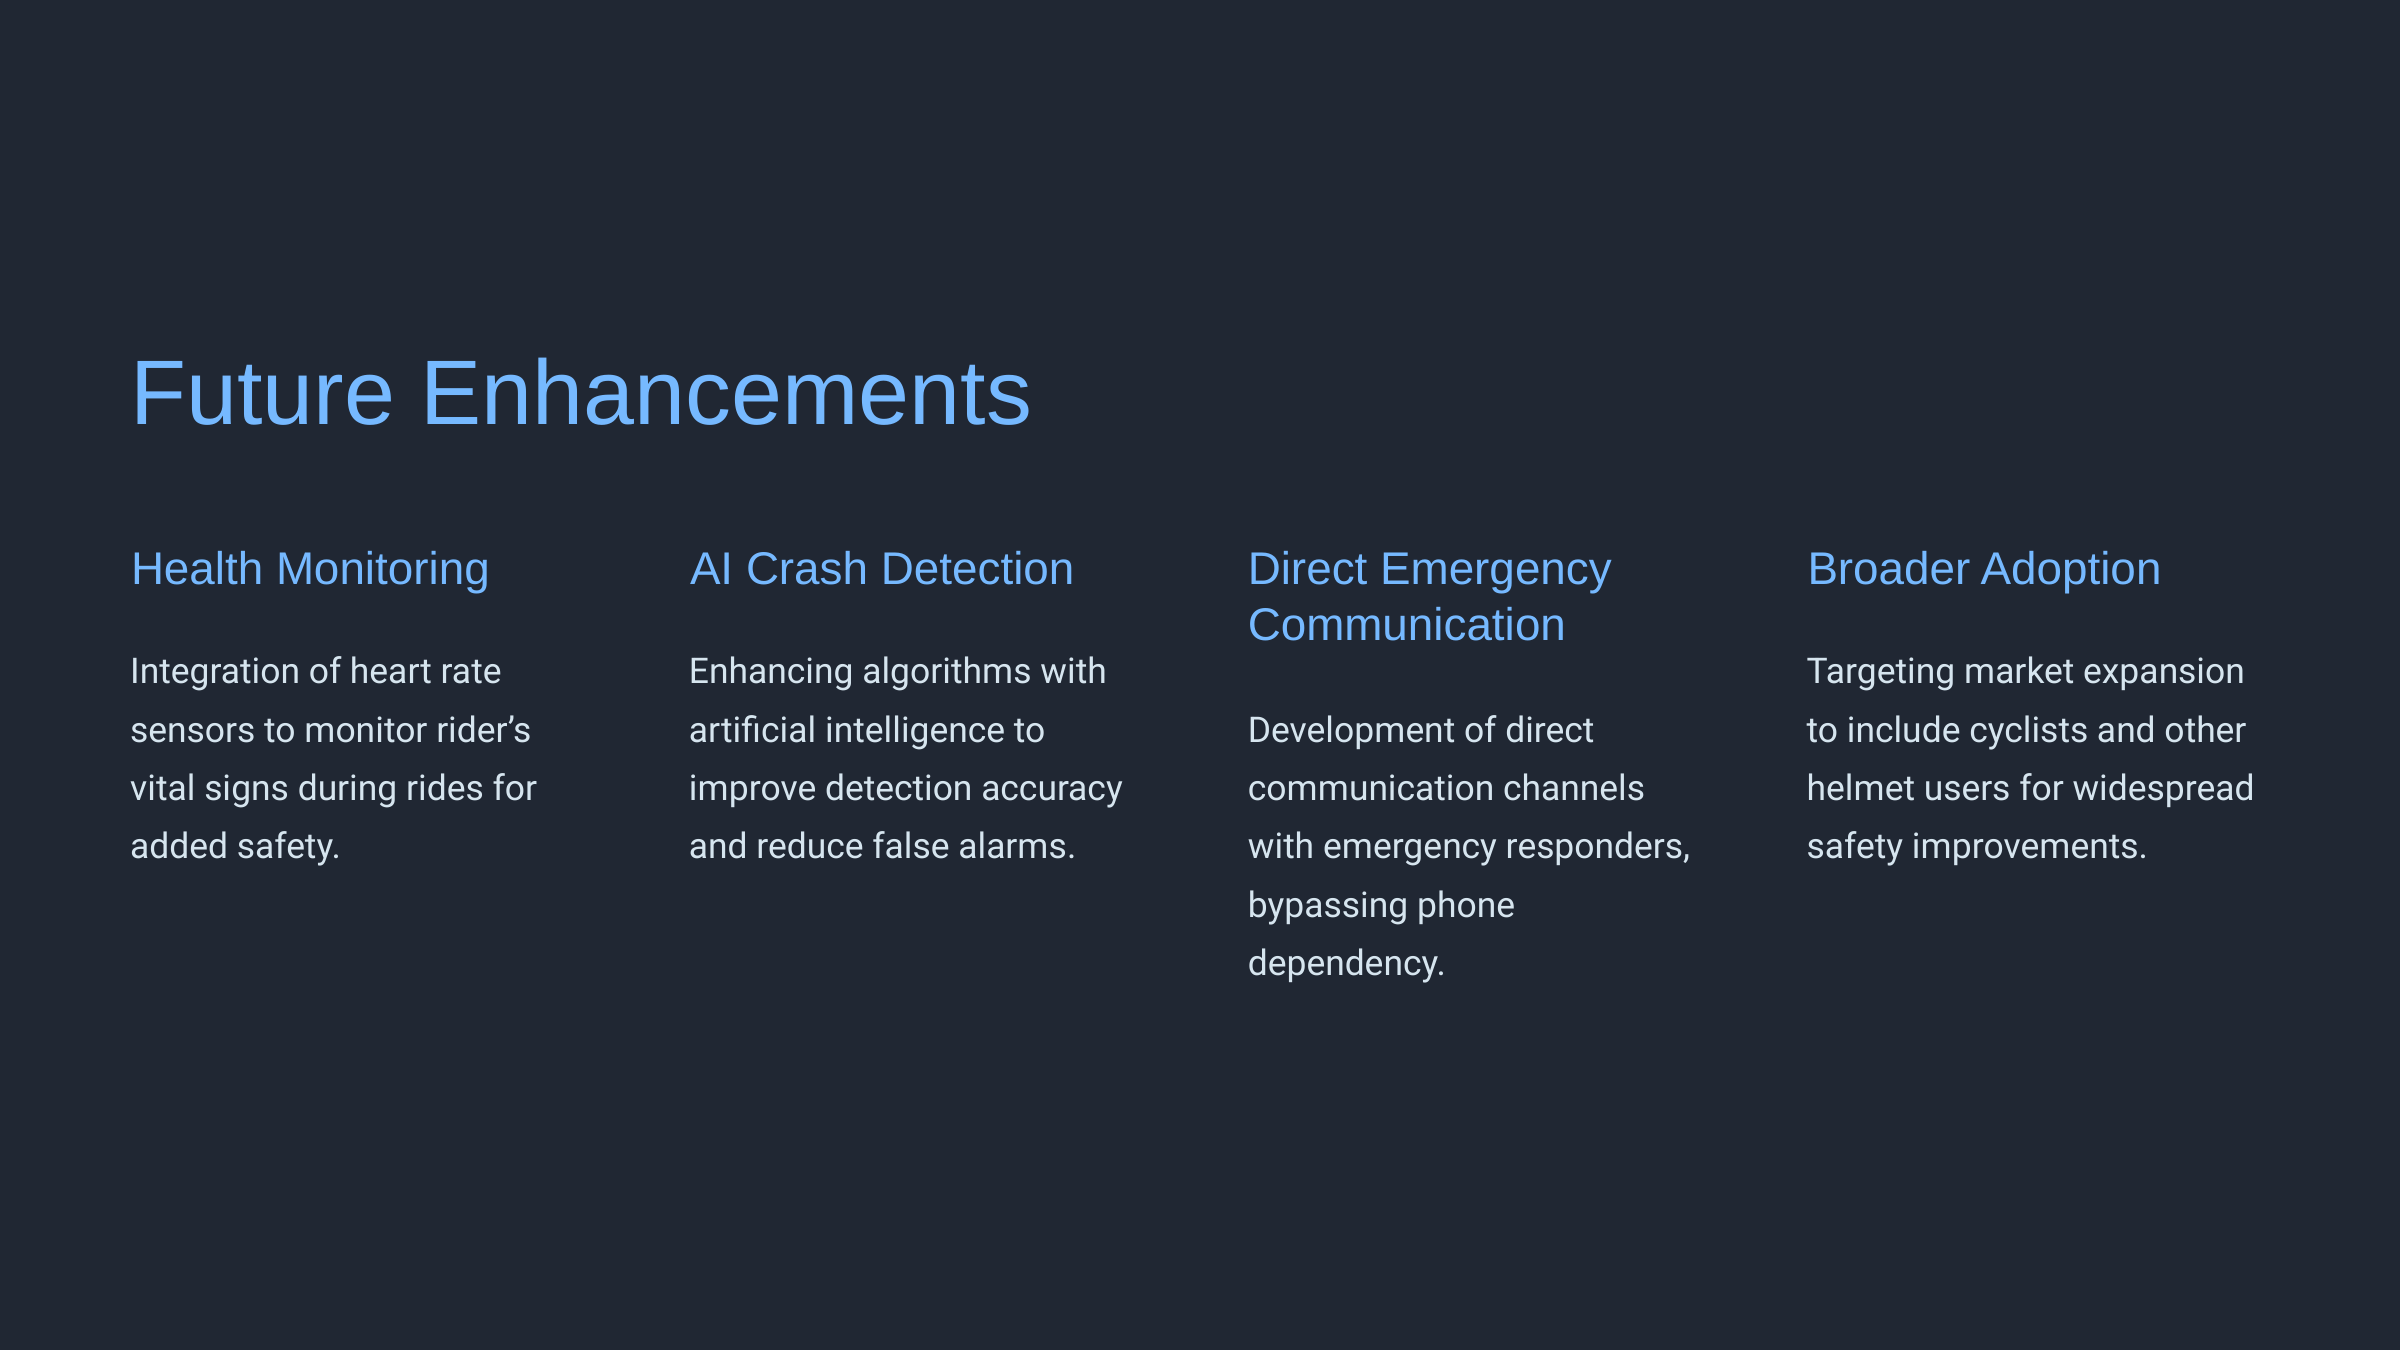

Future Enhancements
Health Monitoring
AI Crash Detection
Direct Emergency Communication
Broader Adoption
Integration of heart rate sensors to monitor rider’s vital signs during rides for added safety.
Enhancing algorithms with artificial intelligence to improve detection accuracy and reduce false alarms.
Targeting market expansion to include cyclists and other helmet users for widespread safety improvements.
Development of direct communication channels with emergency responders, bypassing phone dependency.